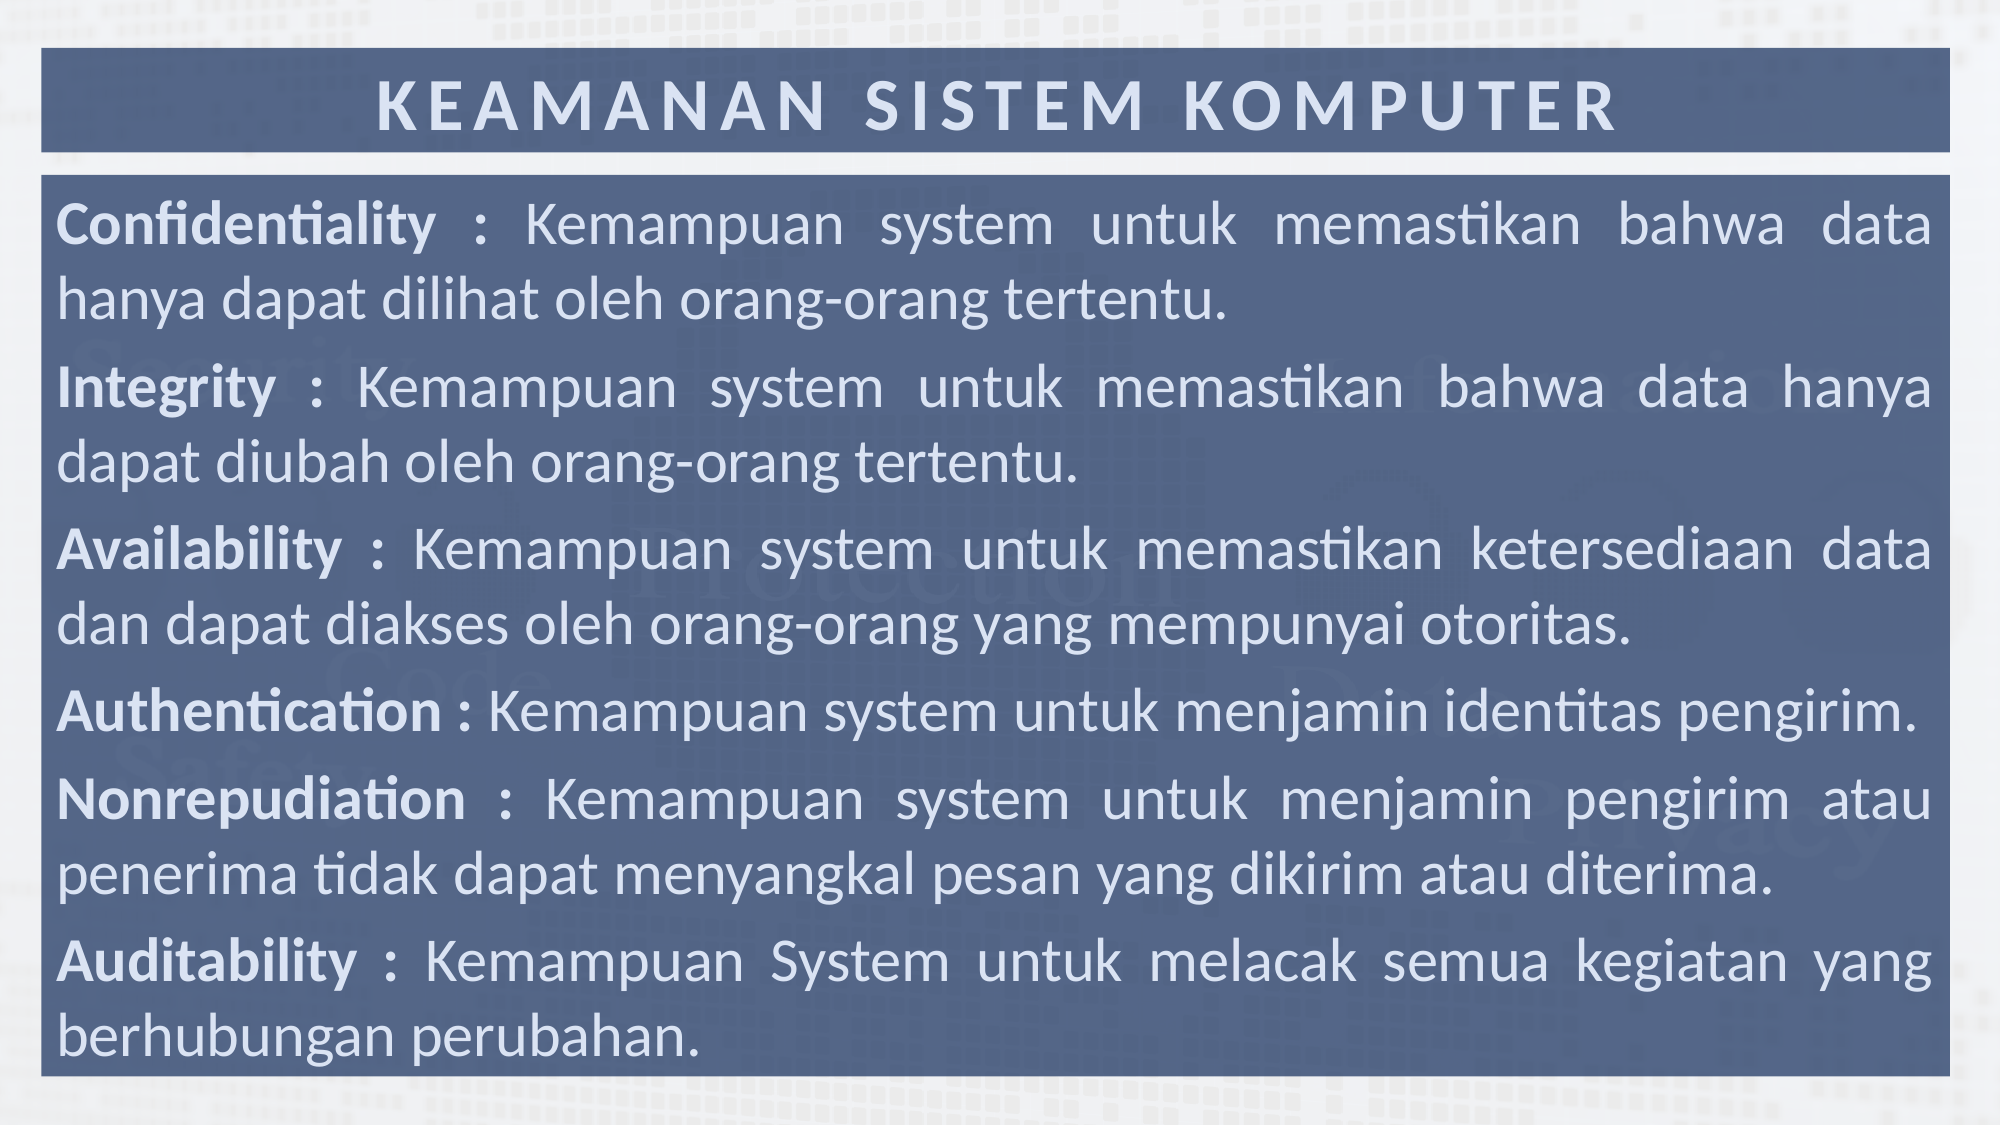

KEAMANAN SISTEM KOMPUTER
Confidentiality : Kemampuan system untuk memastikan bahwa data hanya dapat dilihat oleh orang-orang tertentu.

Integrity : Kemampuan system untuk memastikan bahwa data hanya dapat diubah oleh orang-orang tertentu.

Availability : Kemampuan system untuk memastikan ketersediaan data dan dapat diakses oleh orang-orang yang mempunyai otoritas.

Authentication : Kemampuan system untuk menjamin identitas pengirim.

Nonrepudiation : Kemampuan system untuk menjamin pengirim atau penerima tidak dapat menyangkal pesan yang dikirim atau diterima.

Auditability : Kemampuan System untuk melacak semua kegiatan yang berhubungan perubahan.